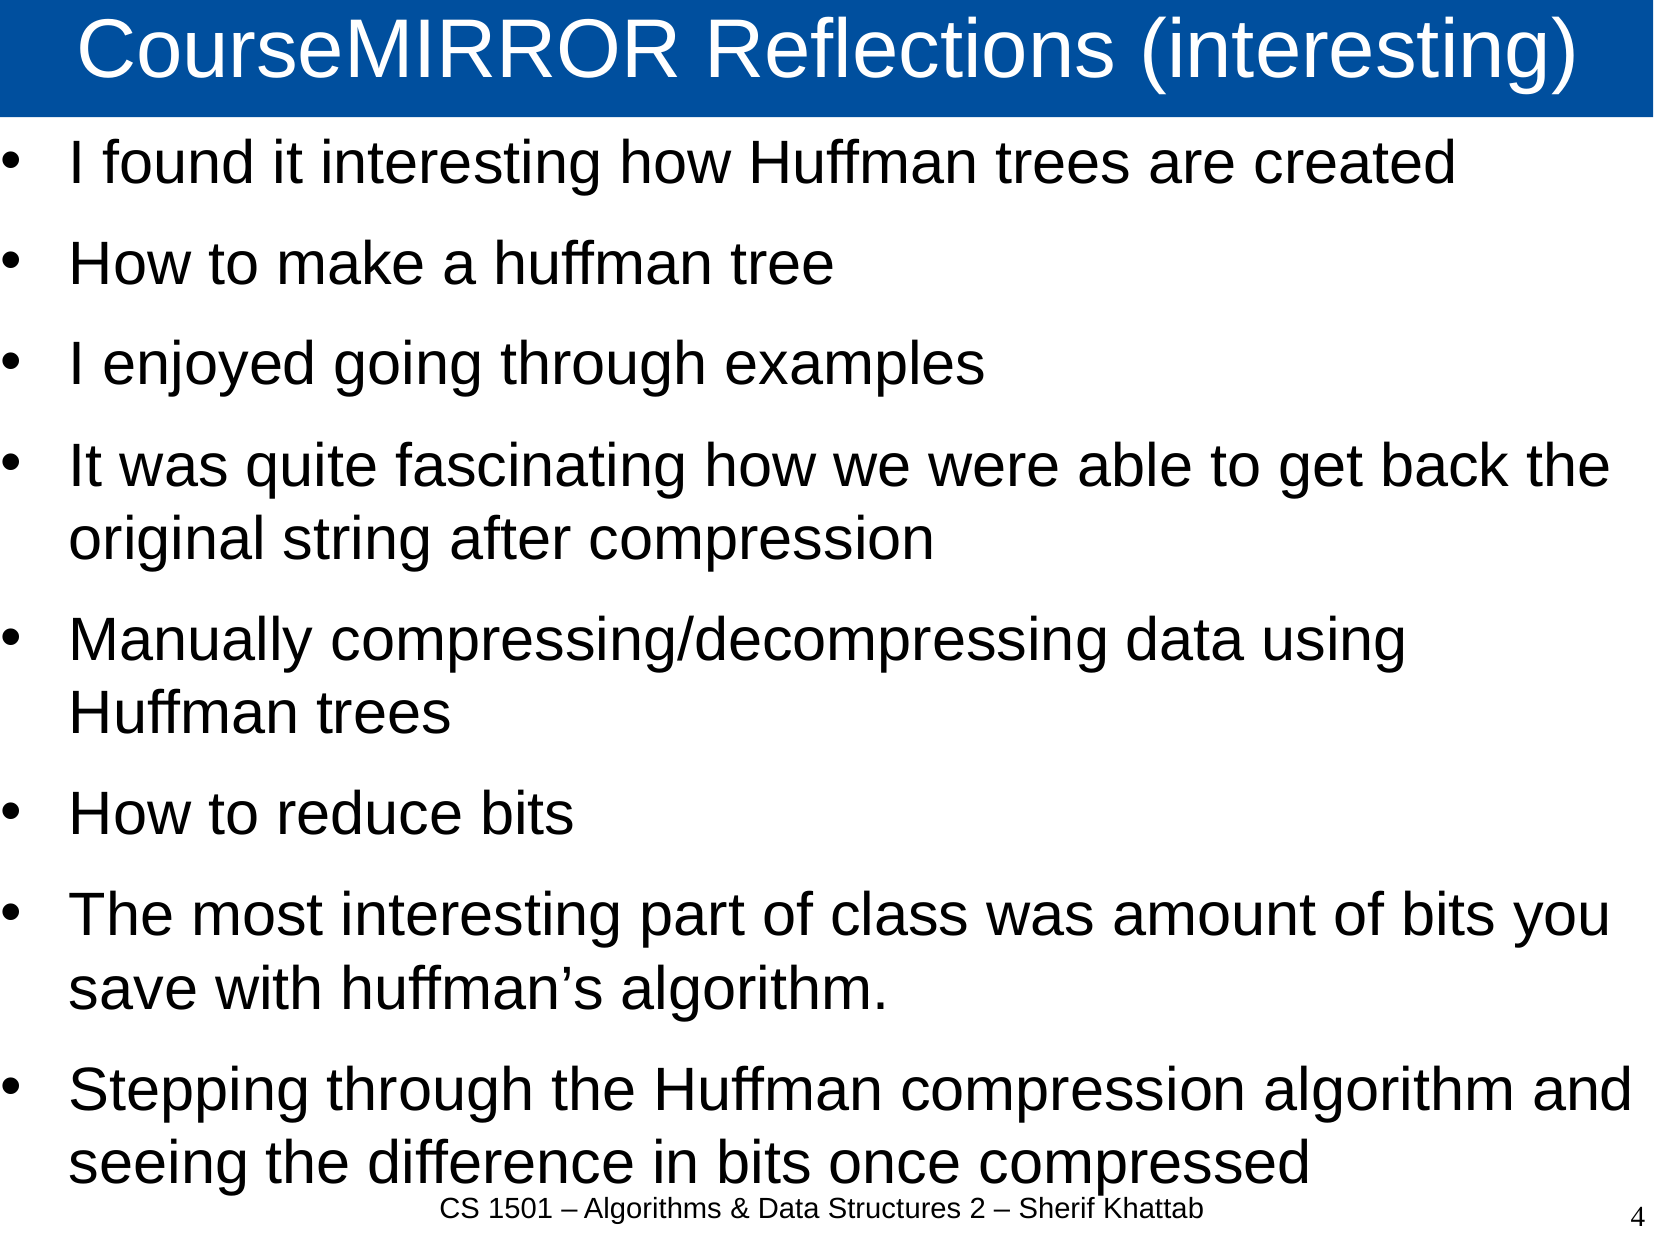

# CourseMIRROR Reflections (interesting)
I found it interesting how Huffman trees are created
How to make a huffman tree
I enjoyed going through examples
It was quite fascinating how we were able to get back the original string after compression
Manually compressing/decompressing data using Huffman trees
How to reduce bits
The most interesting part of class was amount of bits you save with huffman’s algorithm.
Stepping through the Huffman compression algorithm and seeing the difference in bits once compressed
CS 1501 – Algorithms & Data Structures 2 – Sherif Khattab
4